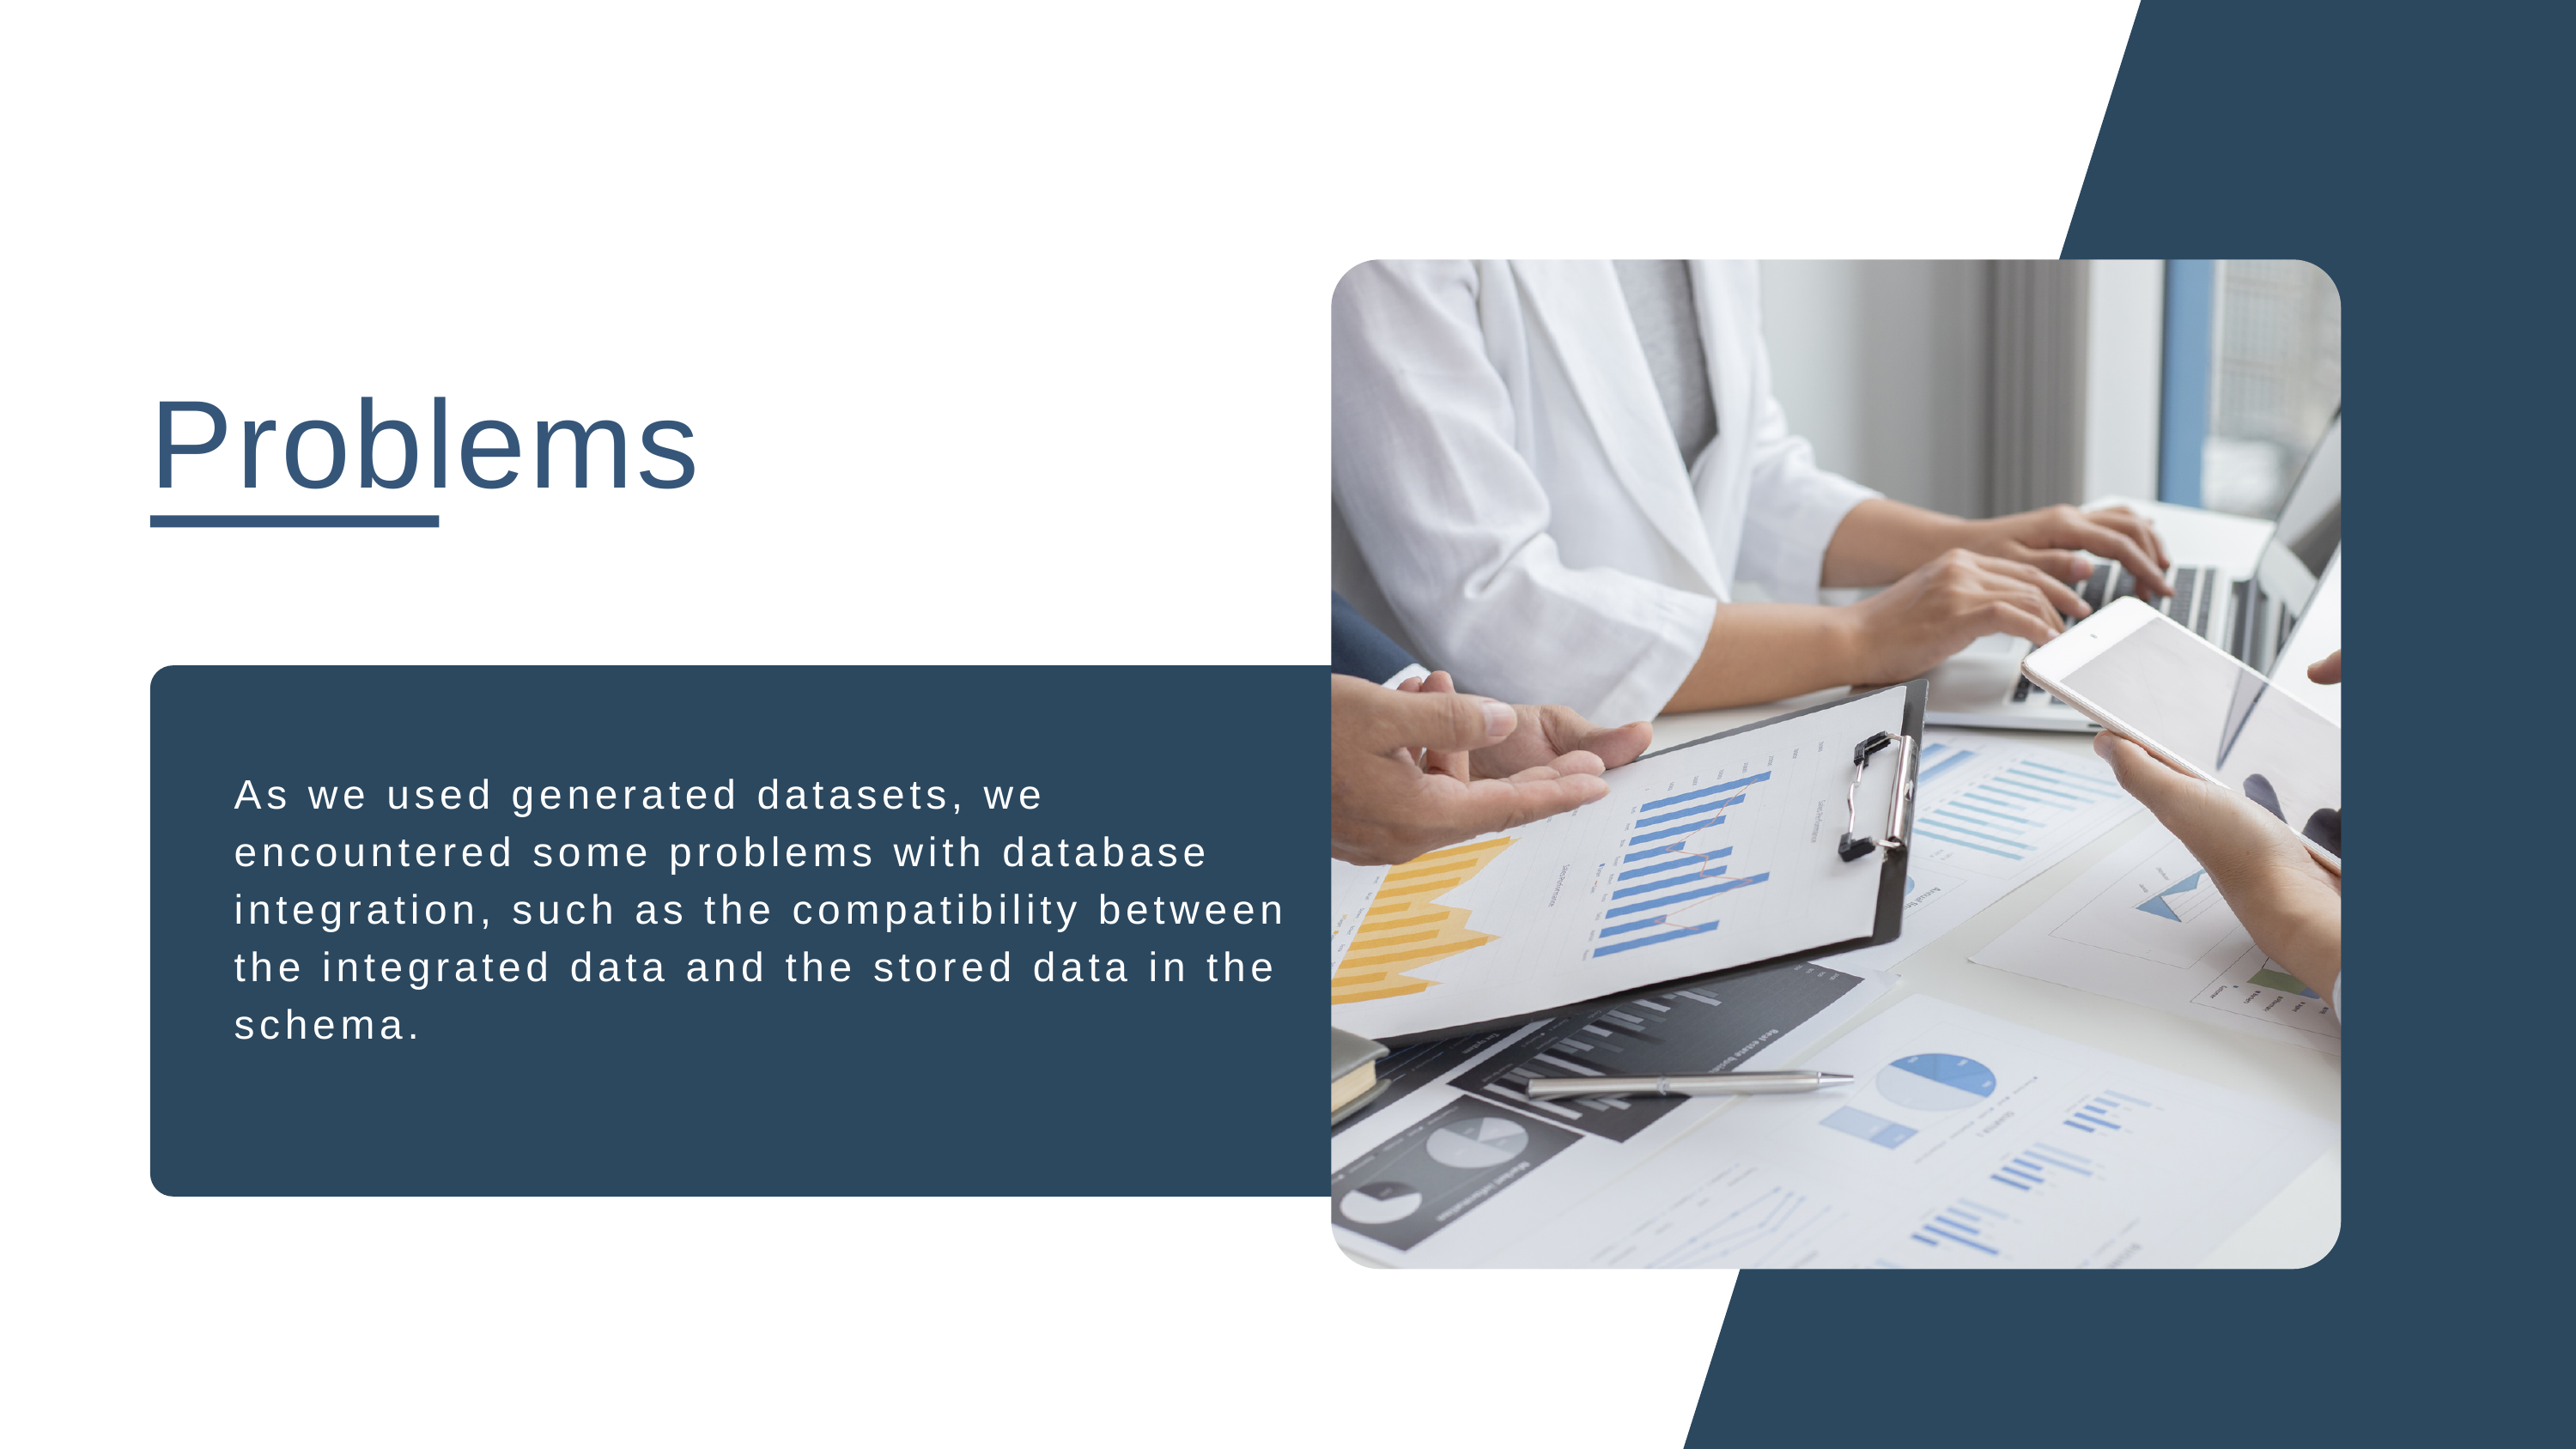

Problems

As we used generated datasets, we encountered some problems with database integration, such as the compatibility between the integrated data and the stored data in the schema.